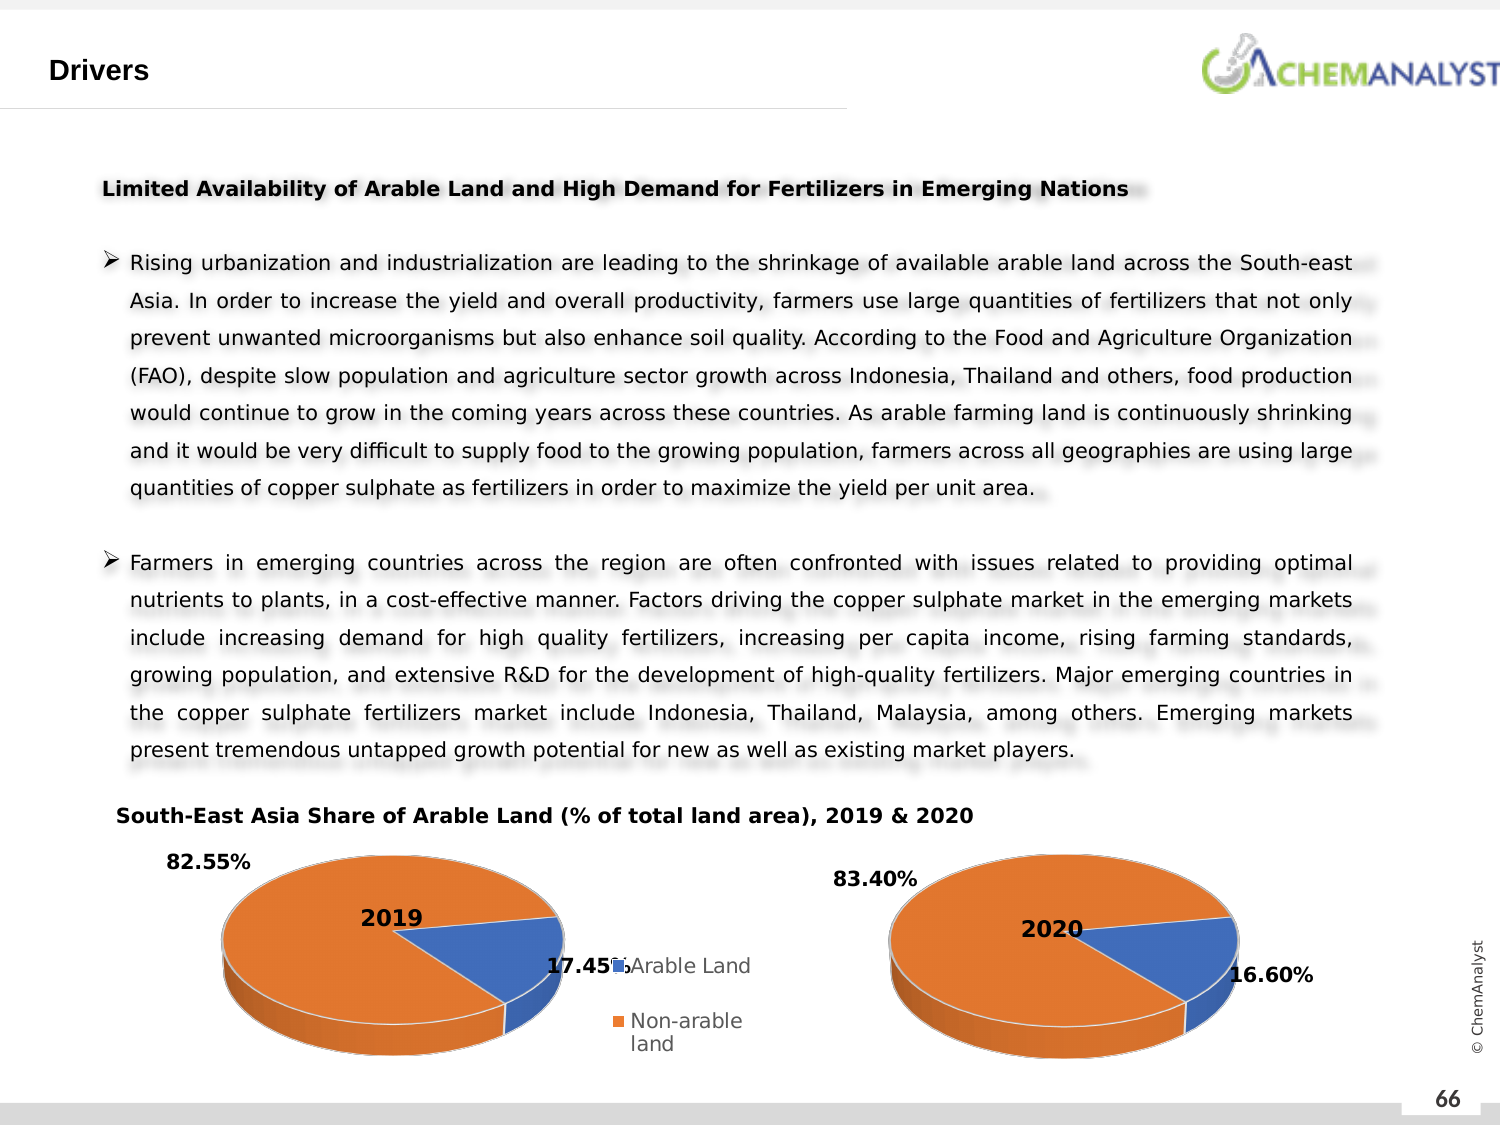

Drivers
Limited Availability of Arable Land and High Demand for Fertilizers in Emerging Nations
Rising urbanization and industrialization are leading to the shrinkage of available arable land across the South-east Asia. In order to increase the yield and overall productivity, farmers use large quantities of fertilizers that not only prevent unwanted microorganisms but also enhance soil quality. According to the Food and Agriculture Organization (FAO), despite slow population and agriculture sector growth across Indonesia, Thailand and others, food production would continue to grow in the coming years across these countries. As arable farming land is continuously shrinking and it would be very difficult to supply food to the growing population, farmers across all geographies are using large quantities of copper sulphate as fertilizers in order to maximize the yield per unit area.
Farmers in emerging countries across the region are often confronted with issues related to providing optimal nutrients to plants, in a cost-effective manner. Factors driving the copper sulphate market in the emerging markets include increasing demand for high quality fertilizers, increasing per capita income, rising farming standards, growing population, and extensive R&D for the development of high-quality fertilizers. Major emerging countries in the copper sulphate fertilizers market include Indonesia, Thailand, Malaysia, among others. Emerging markets present tremendous untapped growth potential for new as well as existing market players.

South-East Asia Share of Arable Land (% of total land area), 2019 & 2020

[unsupported chart]

[unsupported chart]